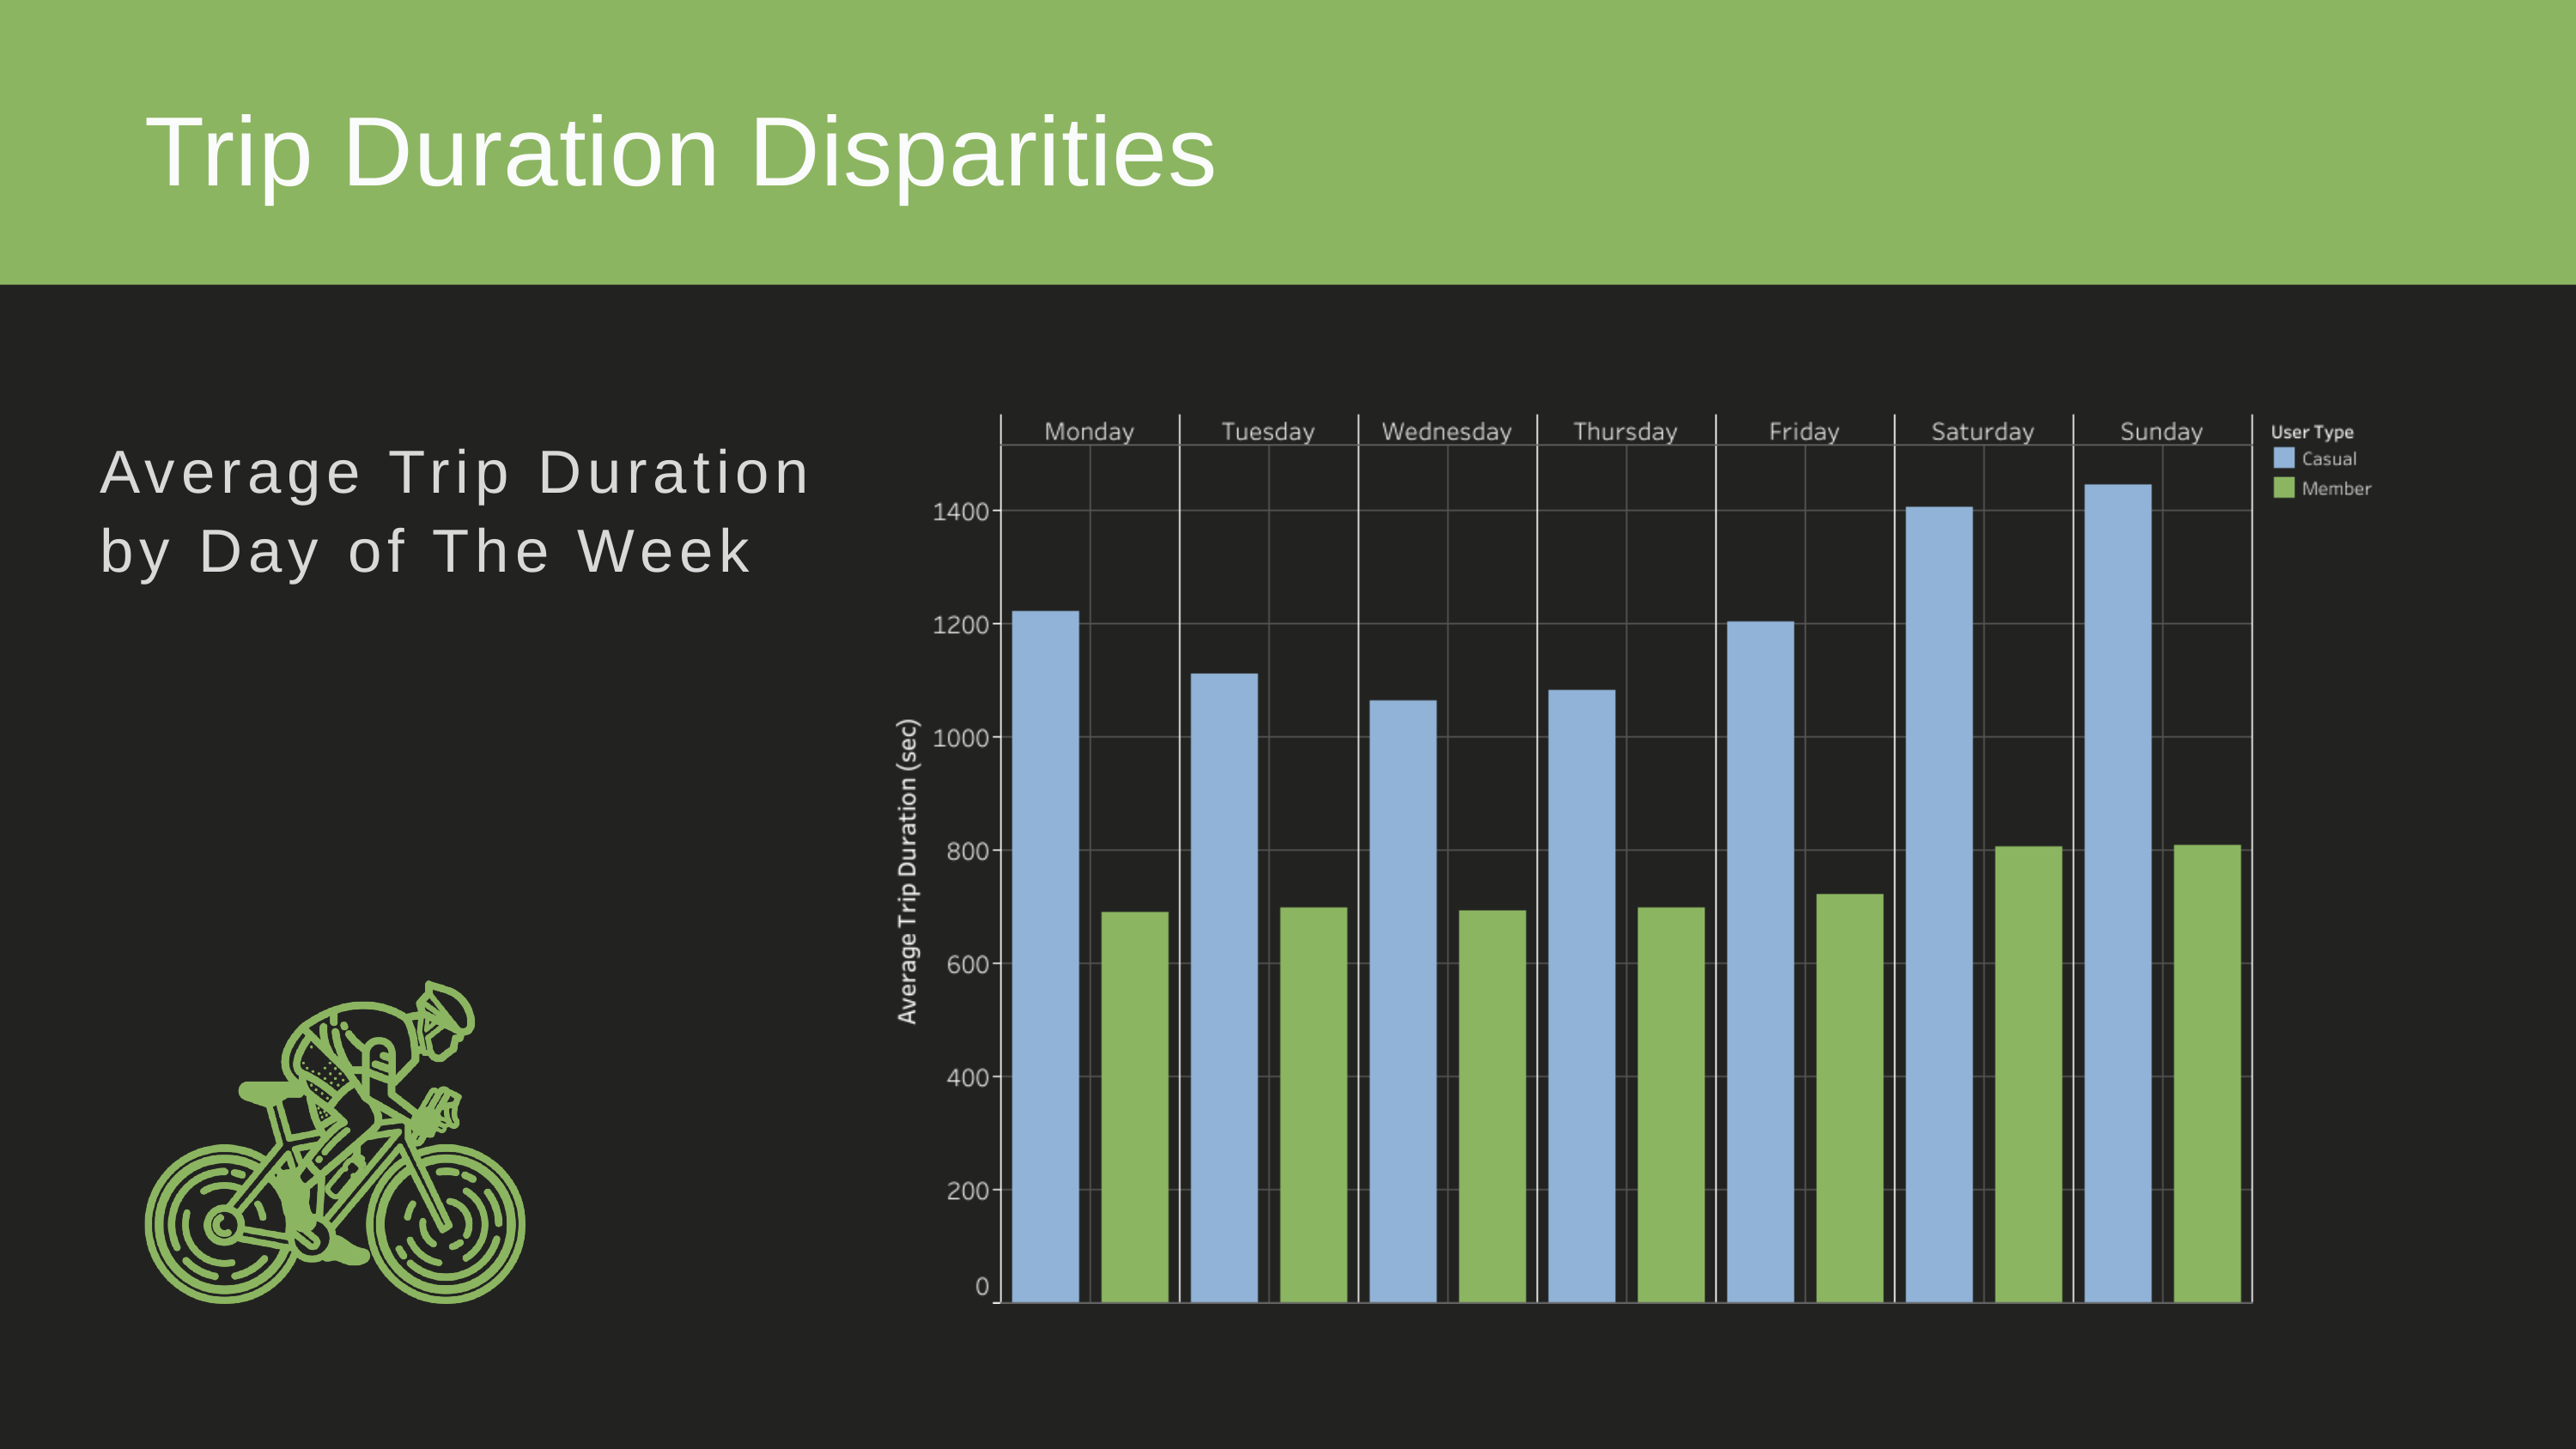

Trip Duration Disparities

Average Trip Duration by Day of The Week